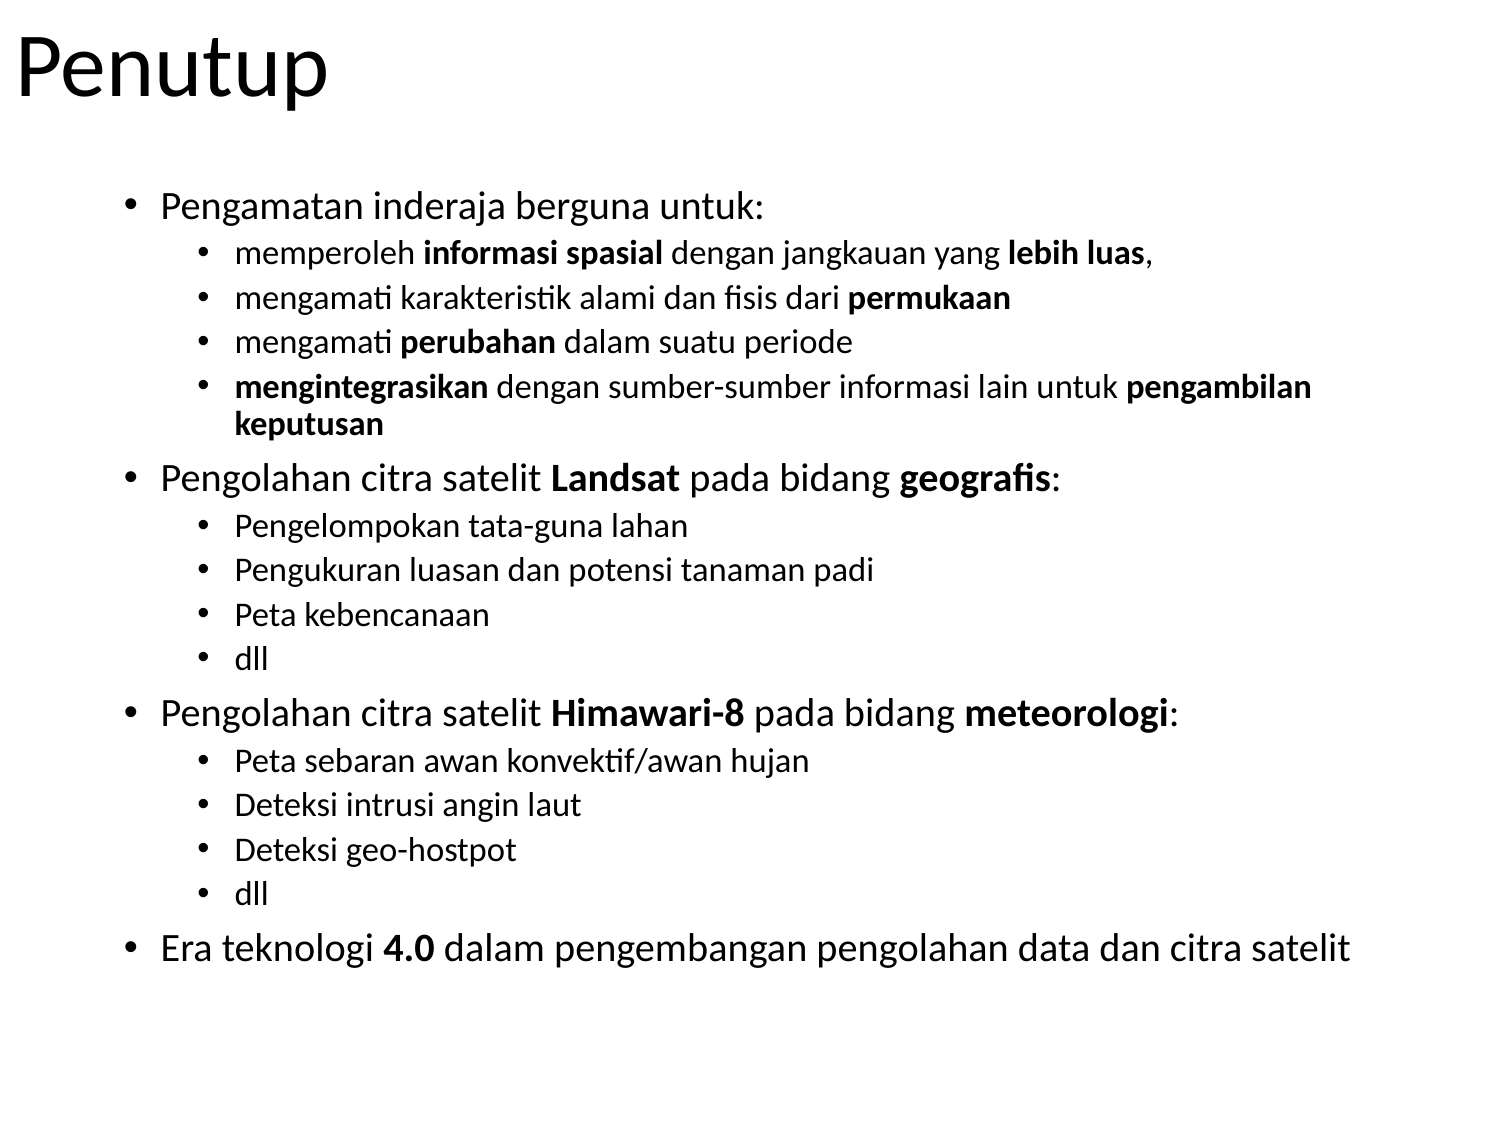

# Penutup
Pengamatan inderaja berguna untuk:
memperoleh informasi spasial dengan jangkauan yang lebih luas,
mengamati karakteristik alami dan fisis dari permukaan
mengamati perubahan dalam suatu periode
mengintegrasikan dengan sumber-sumber informasi lain untuk pengambilan keputusan
Pengolahan citra satelit Landsat pada bidang geografis:
Pengelompokan tata-guna lahan
Pengukuran luasan dan potensi tanaman padi
Peta kebencanaan
dll
Pengolahan citra satelit Himawari-8 pada bidang meteorologi:
Peta sebaran awan konvektif/awan hujan
Deteksi intrusi angin laut
Deteksi geo-hostpot
dll
Era teknologi 4.0 dalam pengembangan pengolahan data dan citra satelit